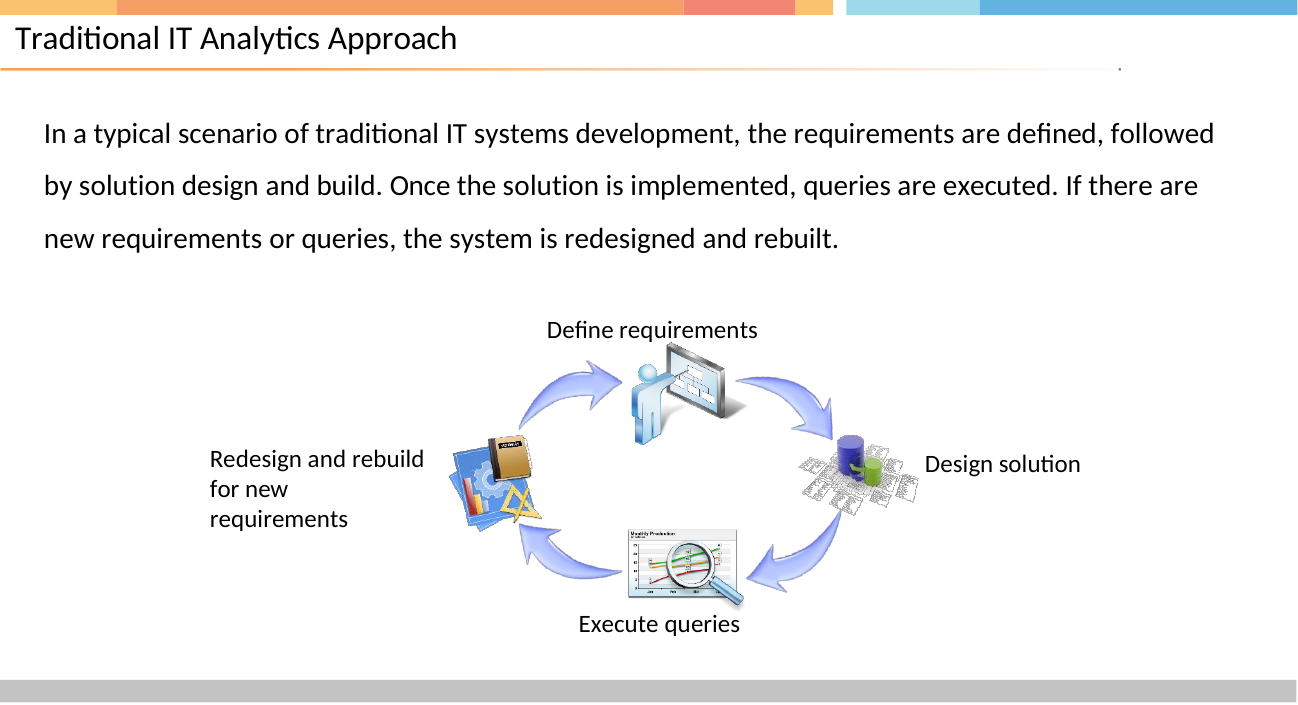

# Traditional IT Analytics Approach

In a typical scenario of traditional IT systems development, the requirements are defined, followed by solution design and build. Once the solution is implemented, queries are executed. If there are new requirements or queries, the system is redesigned and rebuilt.

Define requirements

Redesign and rebuild for new requirements
Design solution

Execute queries